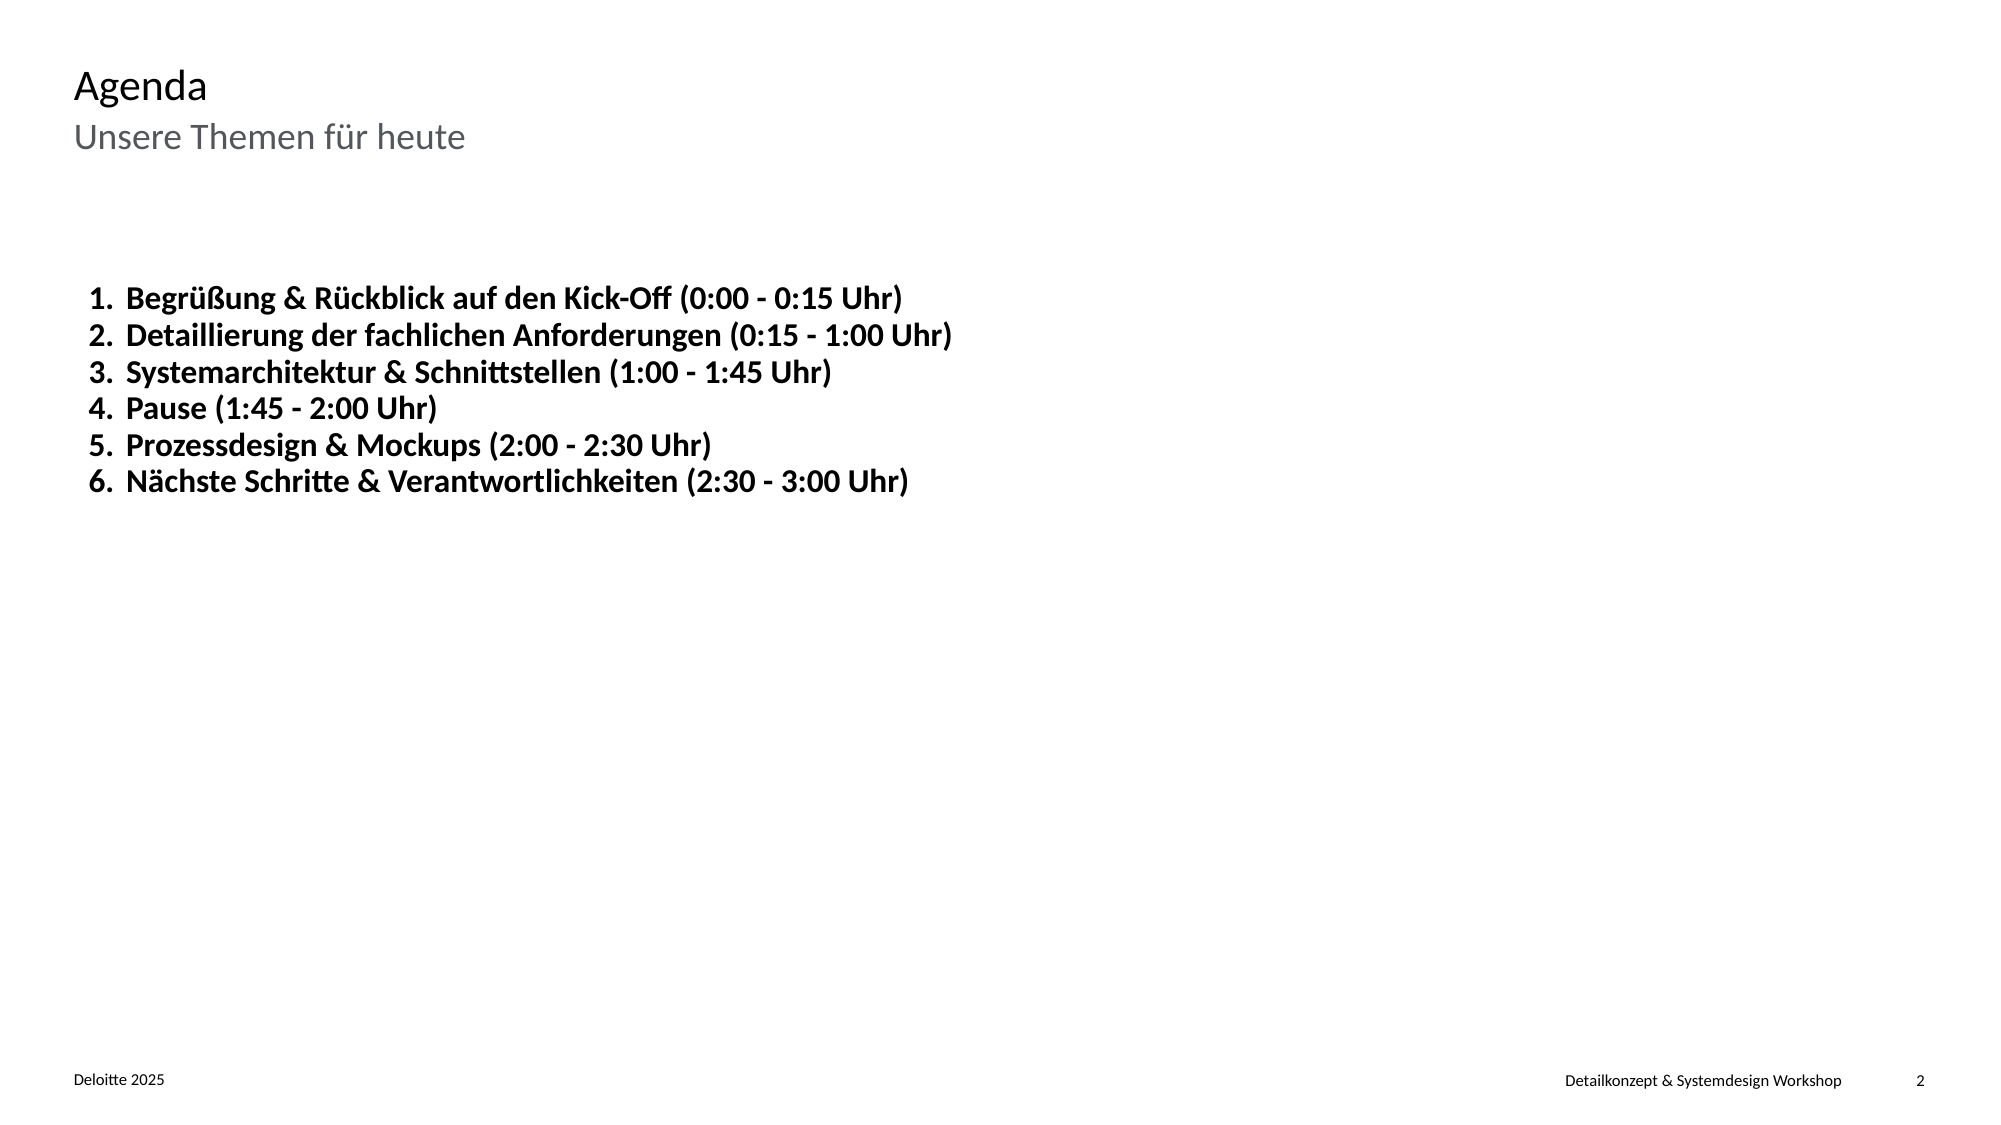

# Agenda
Unsere Themen für heute
Begrüßung & Rückblick auf den Kick-Off (0:00 - 0:15 Uhr)
Detaillierung der fachlichen Anforderungen (0:15 - 1:00 Uhr)
Systemarchitektur & Schnittstellen (1:00 - 1:45 Uhr)
Pause (1:45 - 2:00 Uhr)
Prozessdesign & Mockups (2:00 - 2:30 Uhr)
Nächste Schritte & Verantwortlichkeiten (2:30 - 3:00 Uhr)